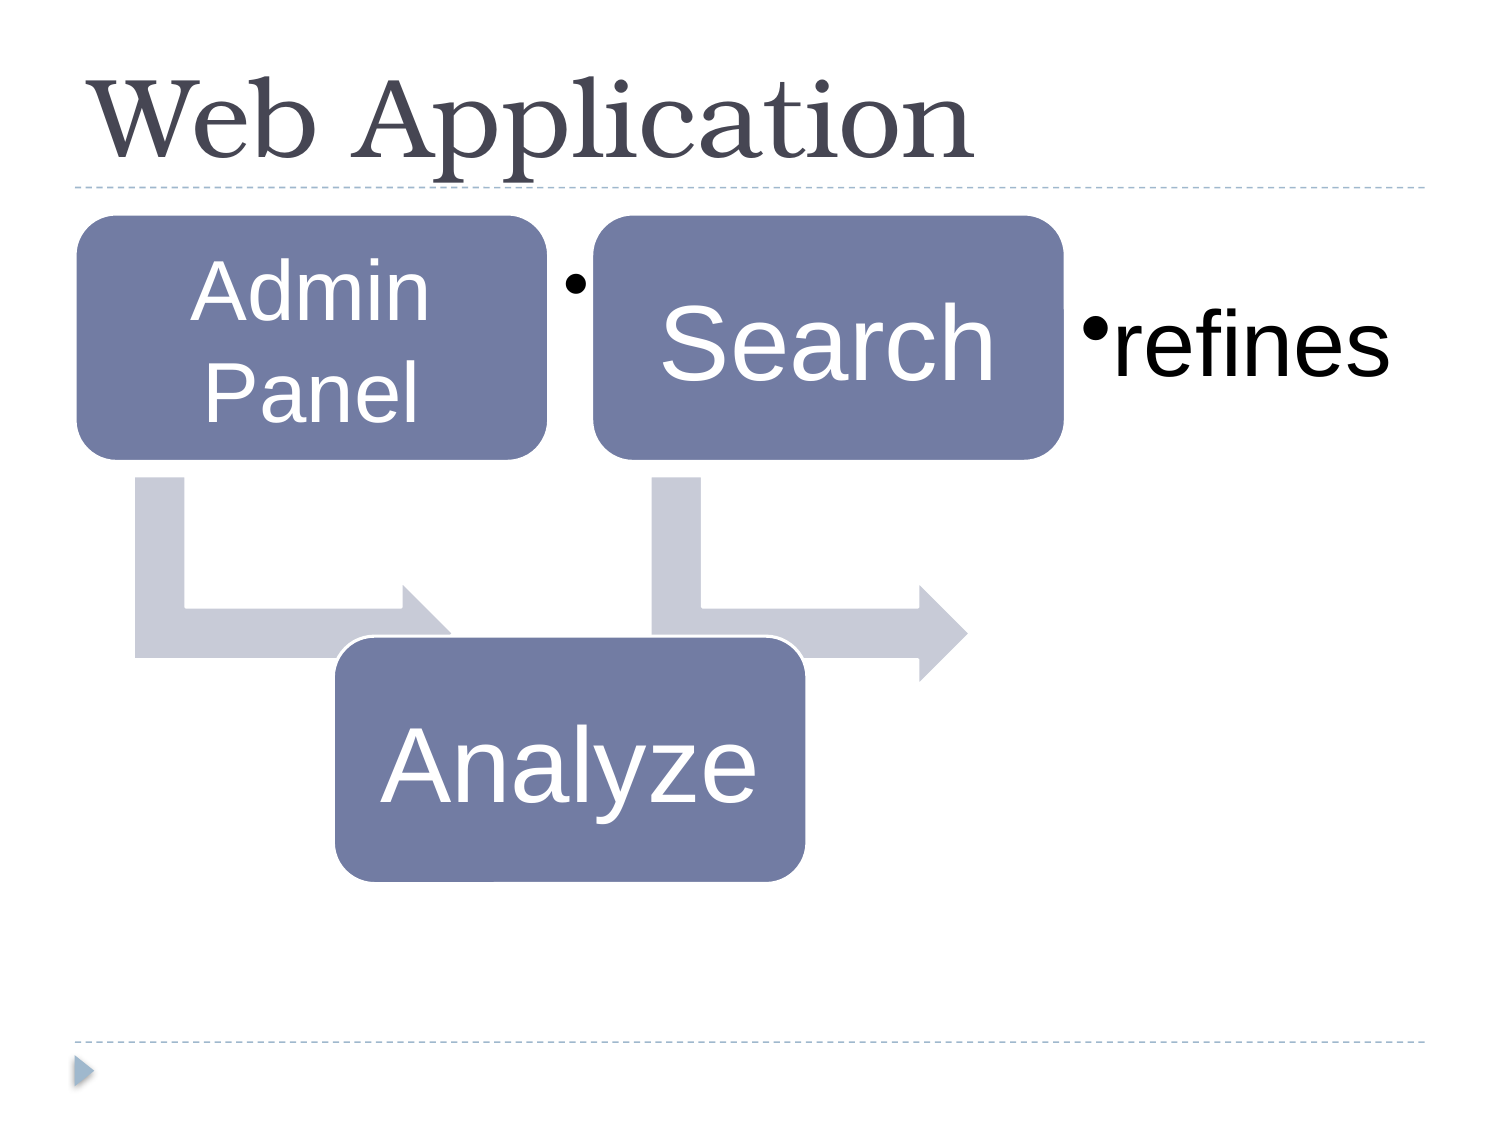

# Web Application
Admin Panel
Search
Analyze
refines